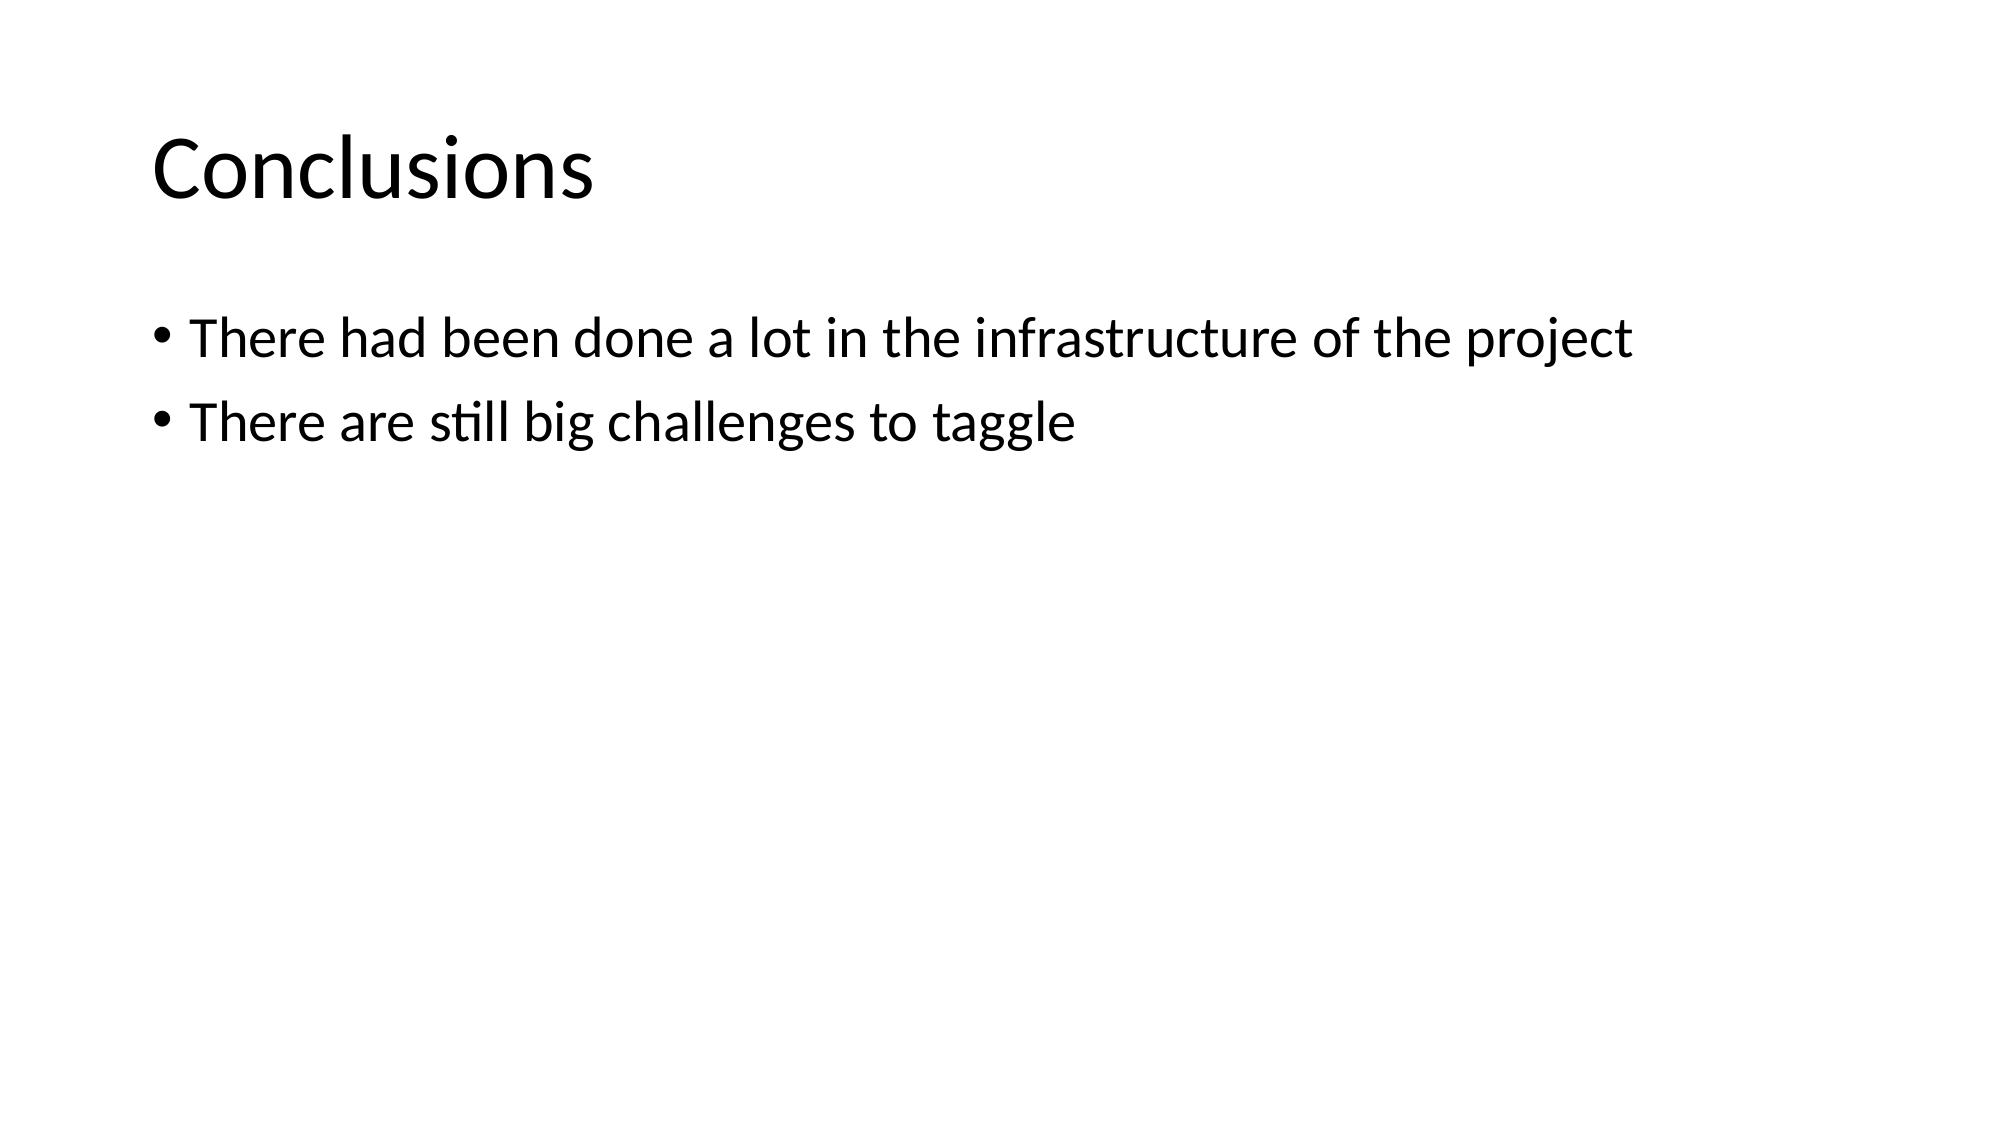

# Conclusions
There had been done a lot in the infrastructure of the project
There are still big challenges to taggle